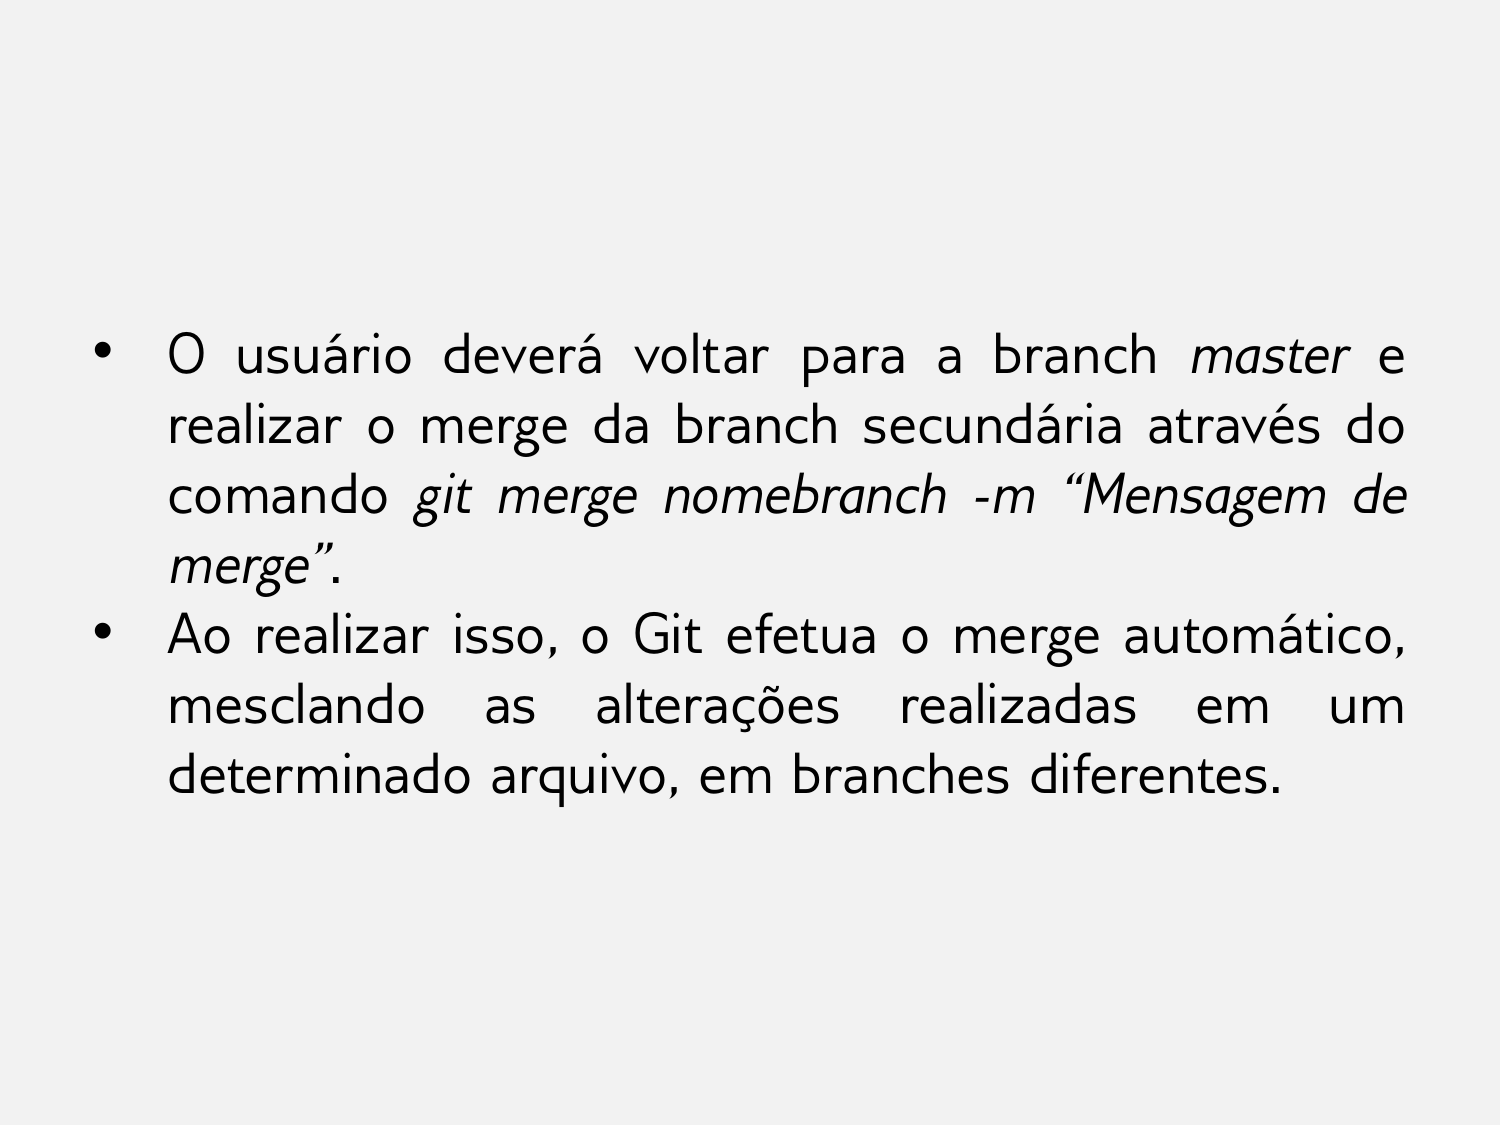

O usuário deverá voltar para a branch master e realizar o merge da branch secundária através do comando git merge nomebranch -m “Mensagem de merge”.
Ao realizar isso, o Git efetua o merge automático, mesclando as alterações realizadas em um determinado arquivo, em branches diferentes.